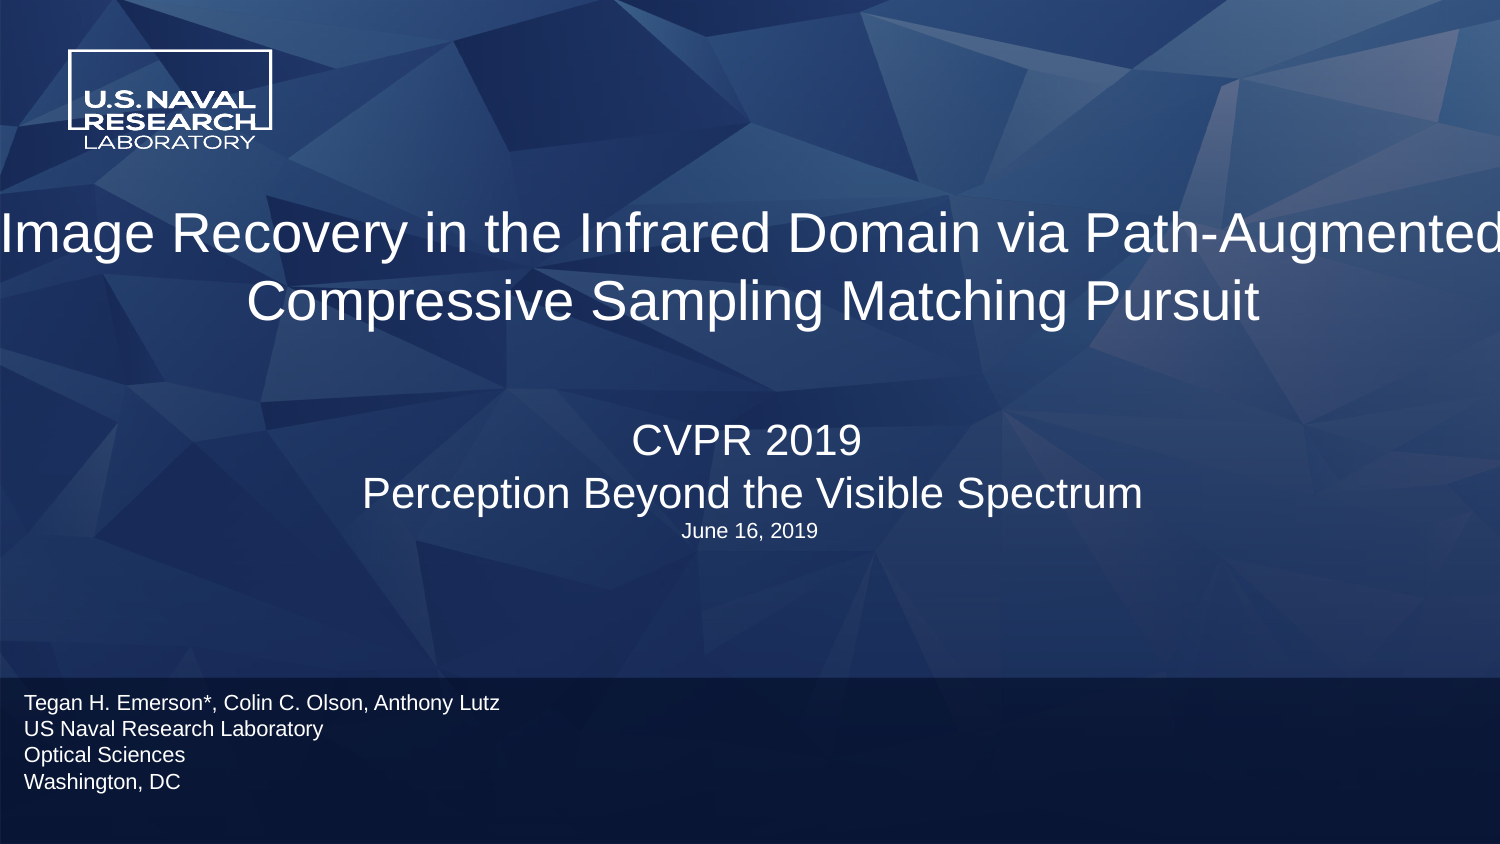

Image Recovery in the Infrared Domain via Path-Augmented
Compressive Sampling Matching Pursuit

CVPR 2019
Perception Beyond the Visible Spectrum
June 16, 2019
Tegan H. Emerson*, Colin C. Olson, Anthony Lutz
US Naval Research Laboratory
Optical Sciences
Washington, DC